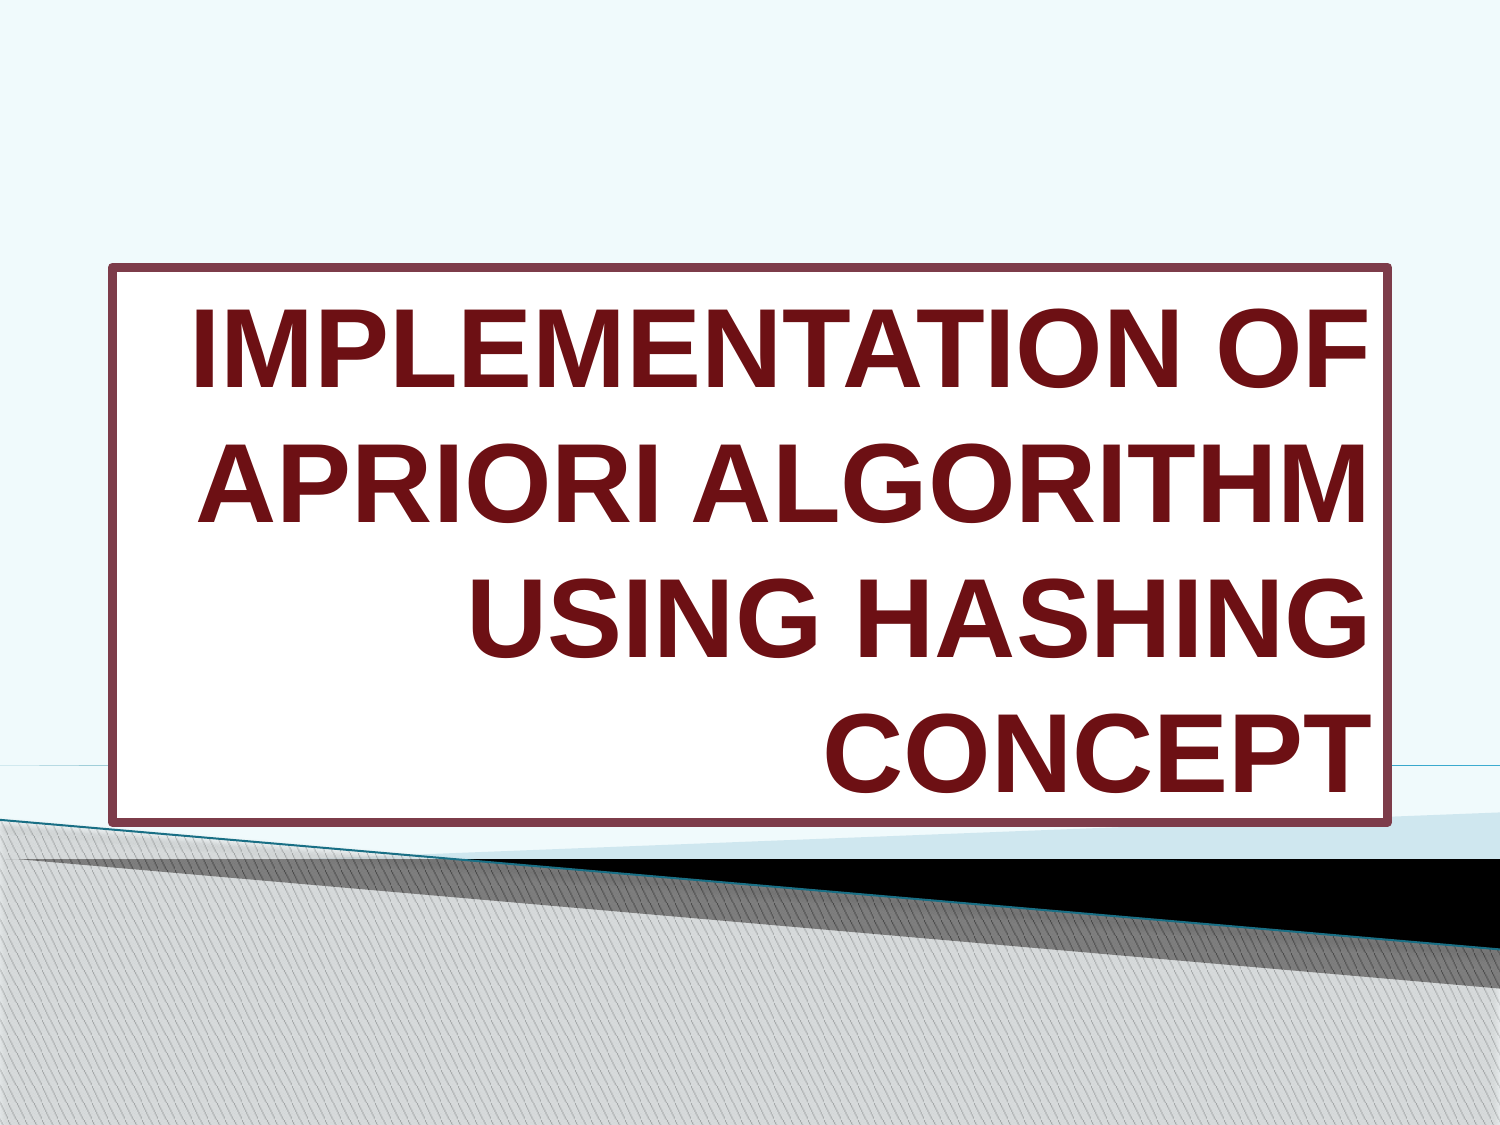

# IMPLEMENTATION OF APRIORI ALGORITHM USING HASHING CONCEPT